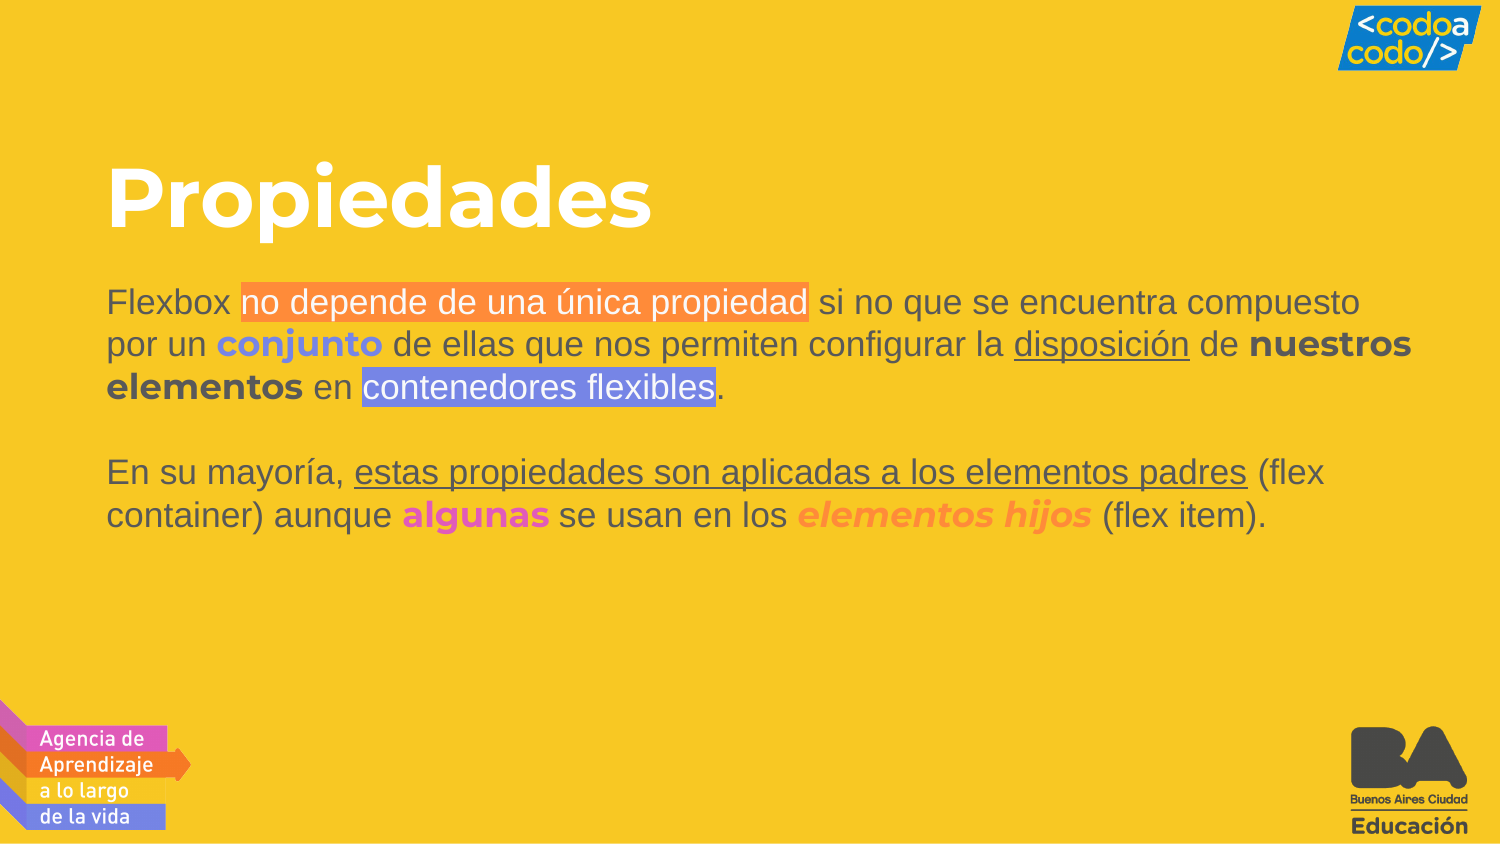

# Propiedades
Flexbox no depende de una única propiedad si no que se encuentra compuesto por un conjunto de ellas que nos permiten configurar la disposición de nuestros elementos en contenedores flexibles.

En su mayoría, estas propiedades son aplicadas a los elementos padres (flex container) aunque algunas se usan en los elementos hijos (flex item).